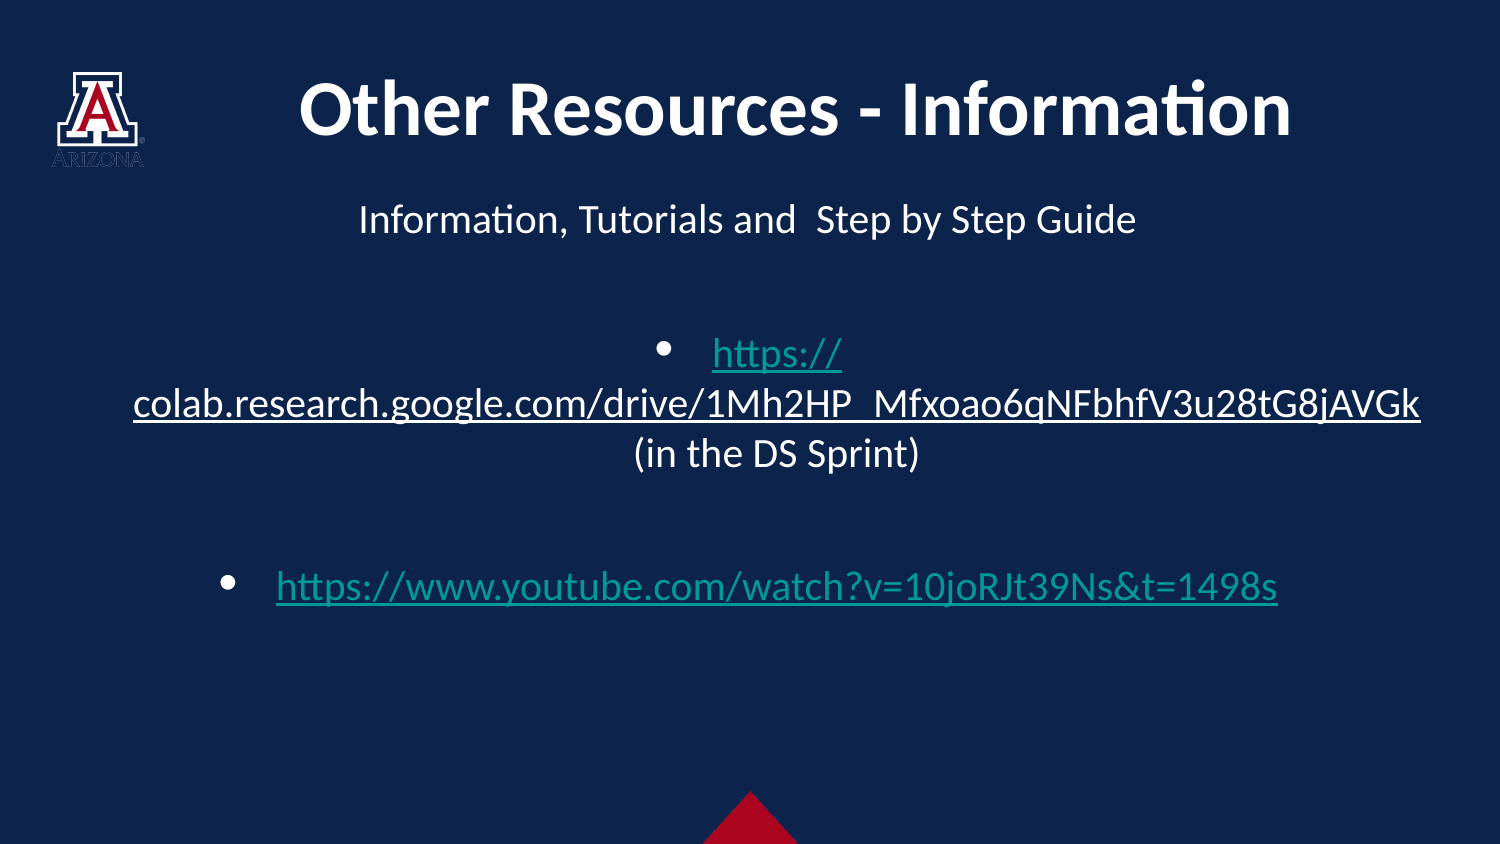

# Other Resources - Information
Information, Tutorials and  Step by Step Guide

https://colab.research.google.com/drive/1Mh2HP_Mfxoao6qNFbhfV3u28tG8jAVGk (in the DS Sprint)

https://www.youtube.com/watch?v=10joRJt39Ns&t=1498s